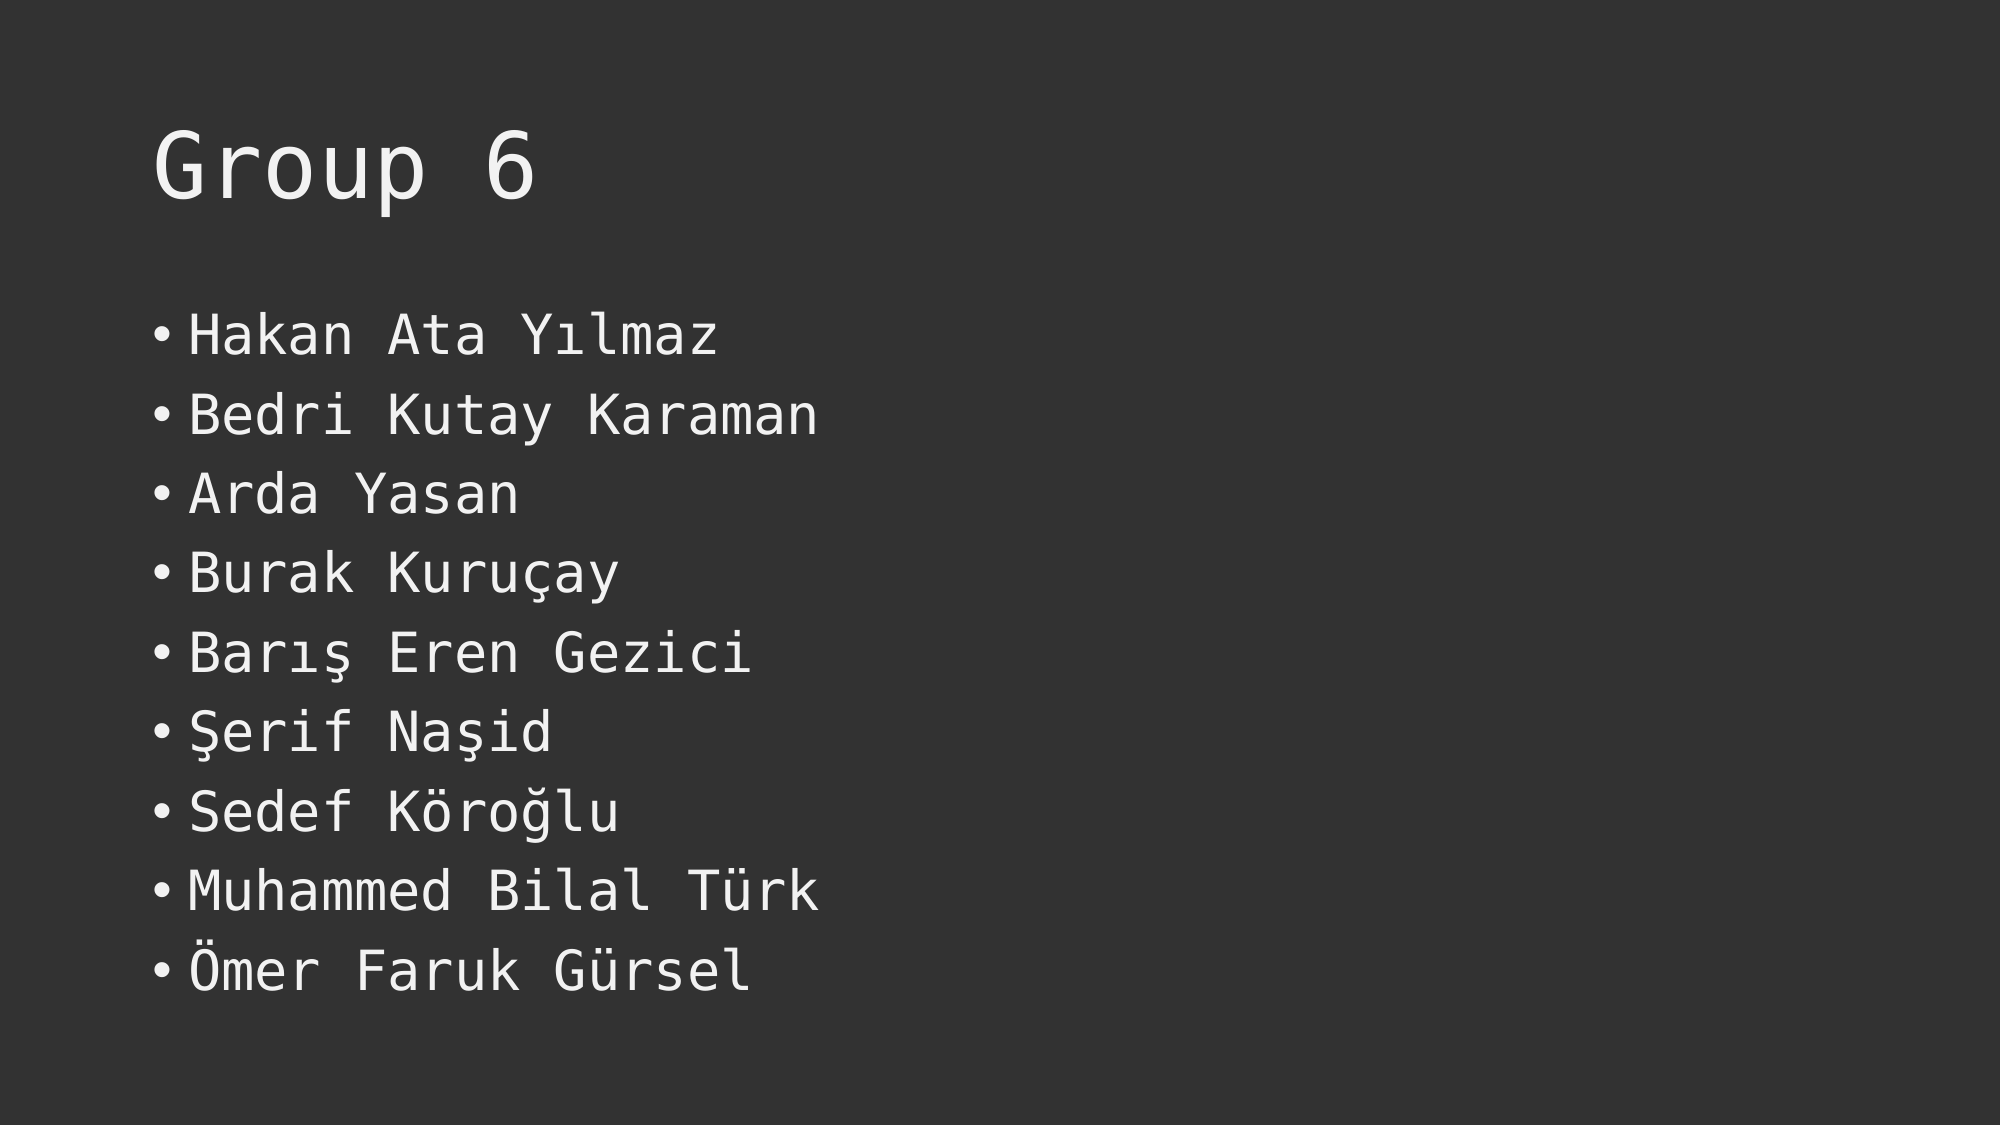

# Group 6
Hakan Ata Yılmaz
Bedri Kutay Karaman
Arda Yasan
Burak Kuruçay
Barış Eren Gezici
Şerif Naşid
Sedef Köroğlu
Muhammed Bilal Türk
Ömer Faruk Gürsel